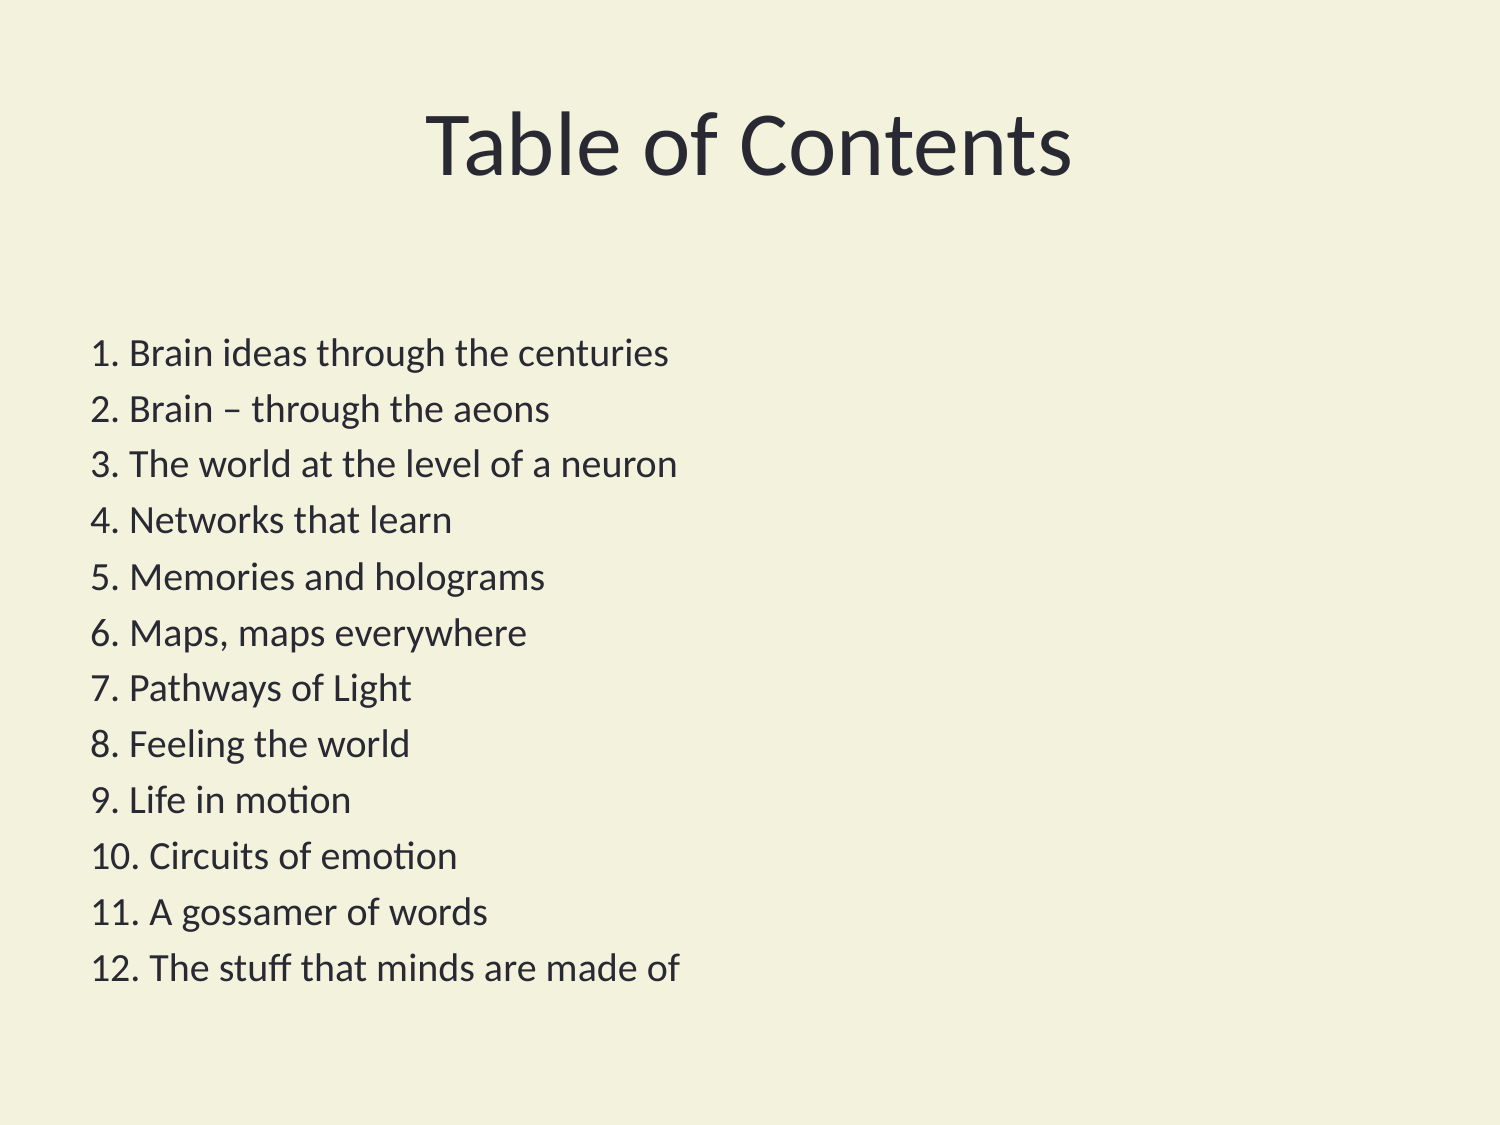

# Table of Contents

1. Brain ideas through the centuries
2. Brain – through the aeons
3. The world at the level of a neuron
4. Networks that learn
5. Memories and holograms
6. Maps, maps everywhere
7. Pathways of Light
8. Feeling the world
9. Life in motion
10. Circuits of emotion
11. A gossamer of words
12. The stuff that minds are made of